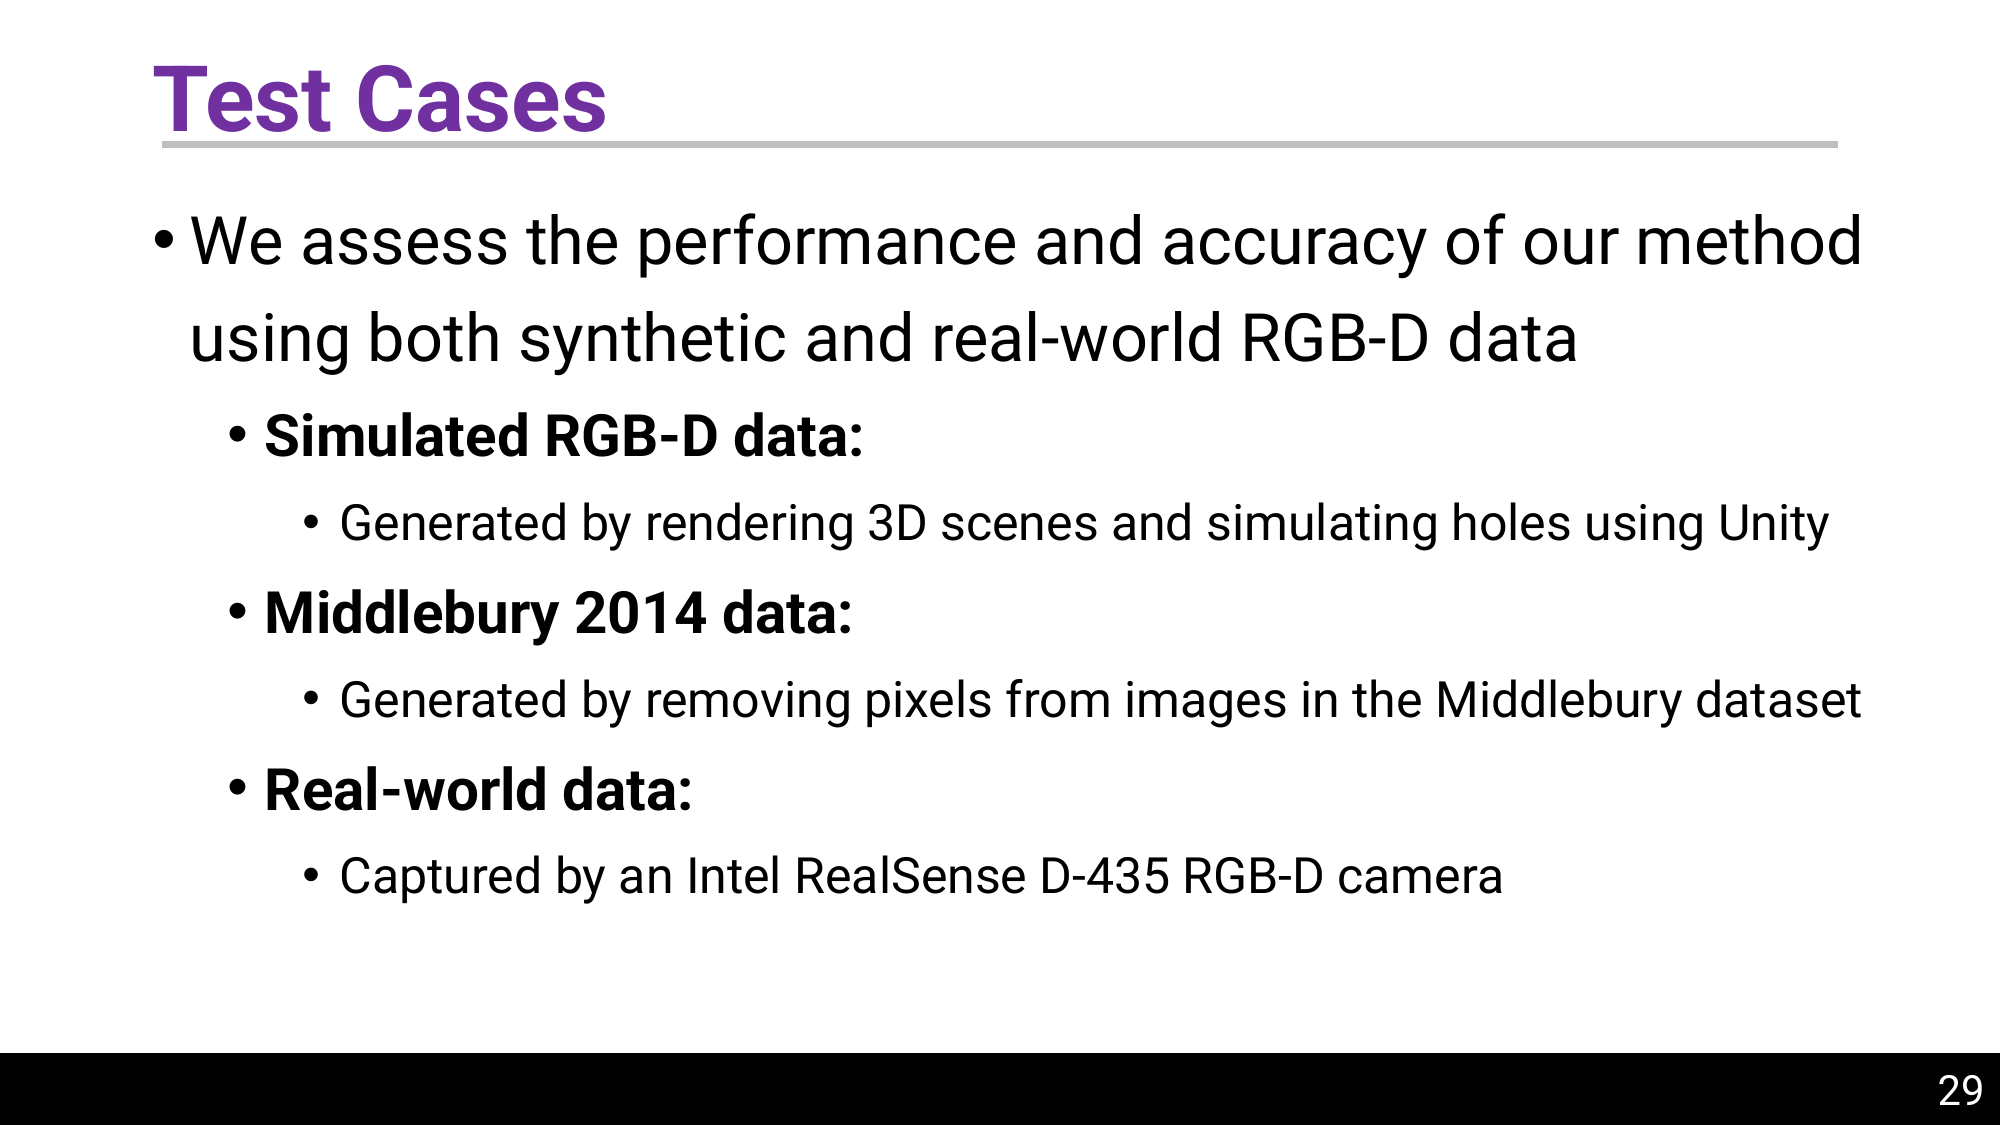

# Test Cases
We assess the performance and accuracy of our method using both synthetic and real-world RGB-D data
Simulated RGB-D data:
Generated by rendering 3D scenes and simulating holes using Unity
Middlebury 2014 data:
Generated by removing pixels from images in the Middlebury dataset
Real-world data:
Captured by an Intel RealSense D-435 RGB-D camera

29